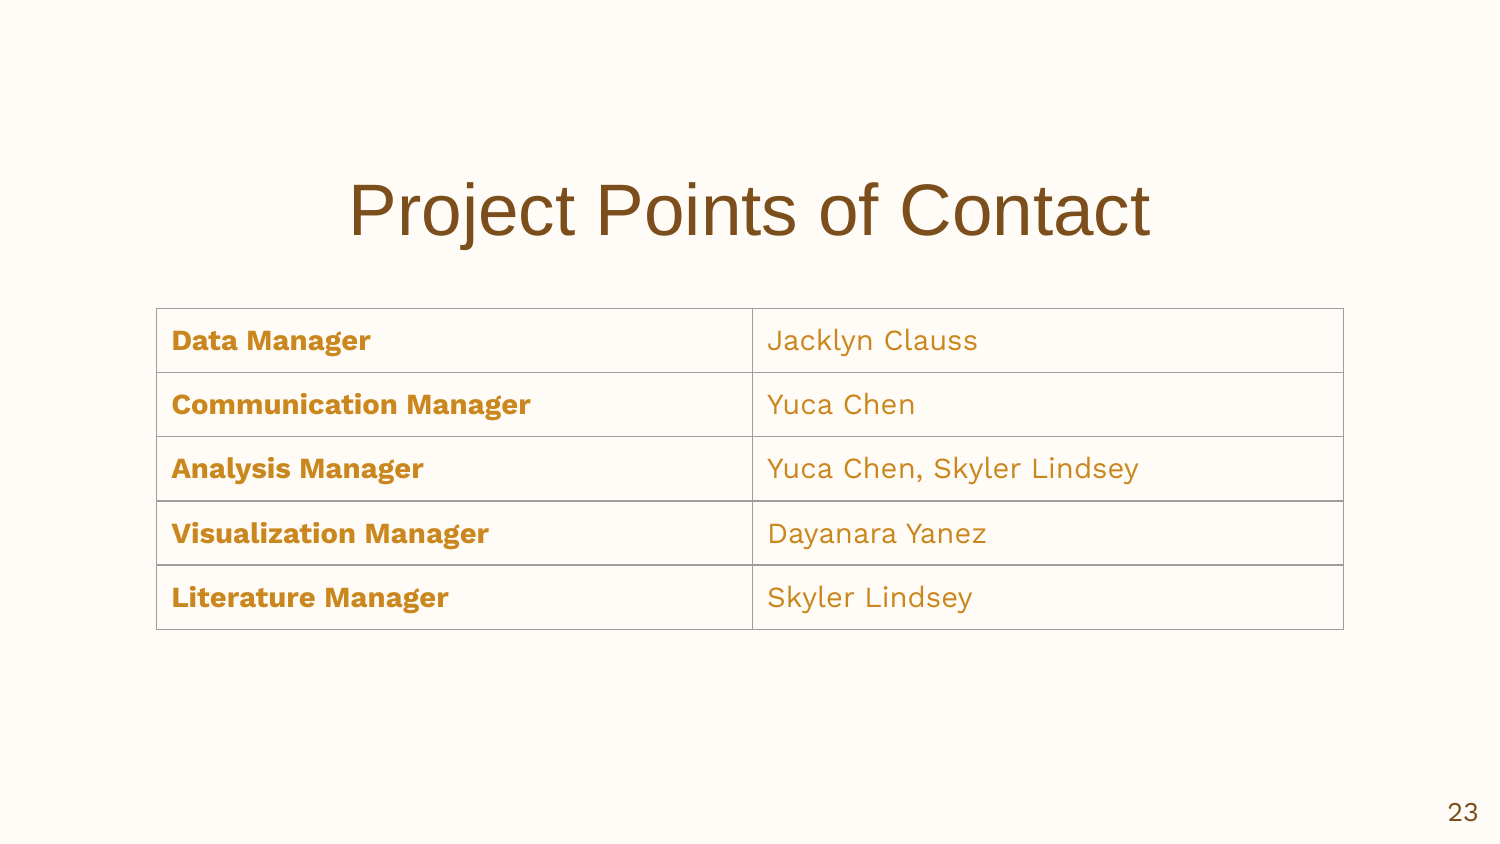

# Project Points of Contact
| Data Manager | Jacklyn Clauss |
| --- | --- |
| Communication Manager | Yuca Chen |
| Analysis Manager | Yuca Chen, Skyler Lindsey |
| Visualization Manager | Dayanara Yanez |
| Literature Manager | Skyler Lindsey |
23